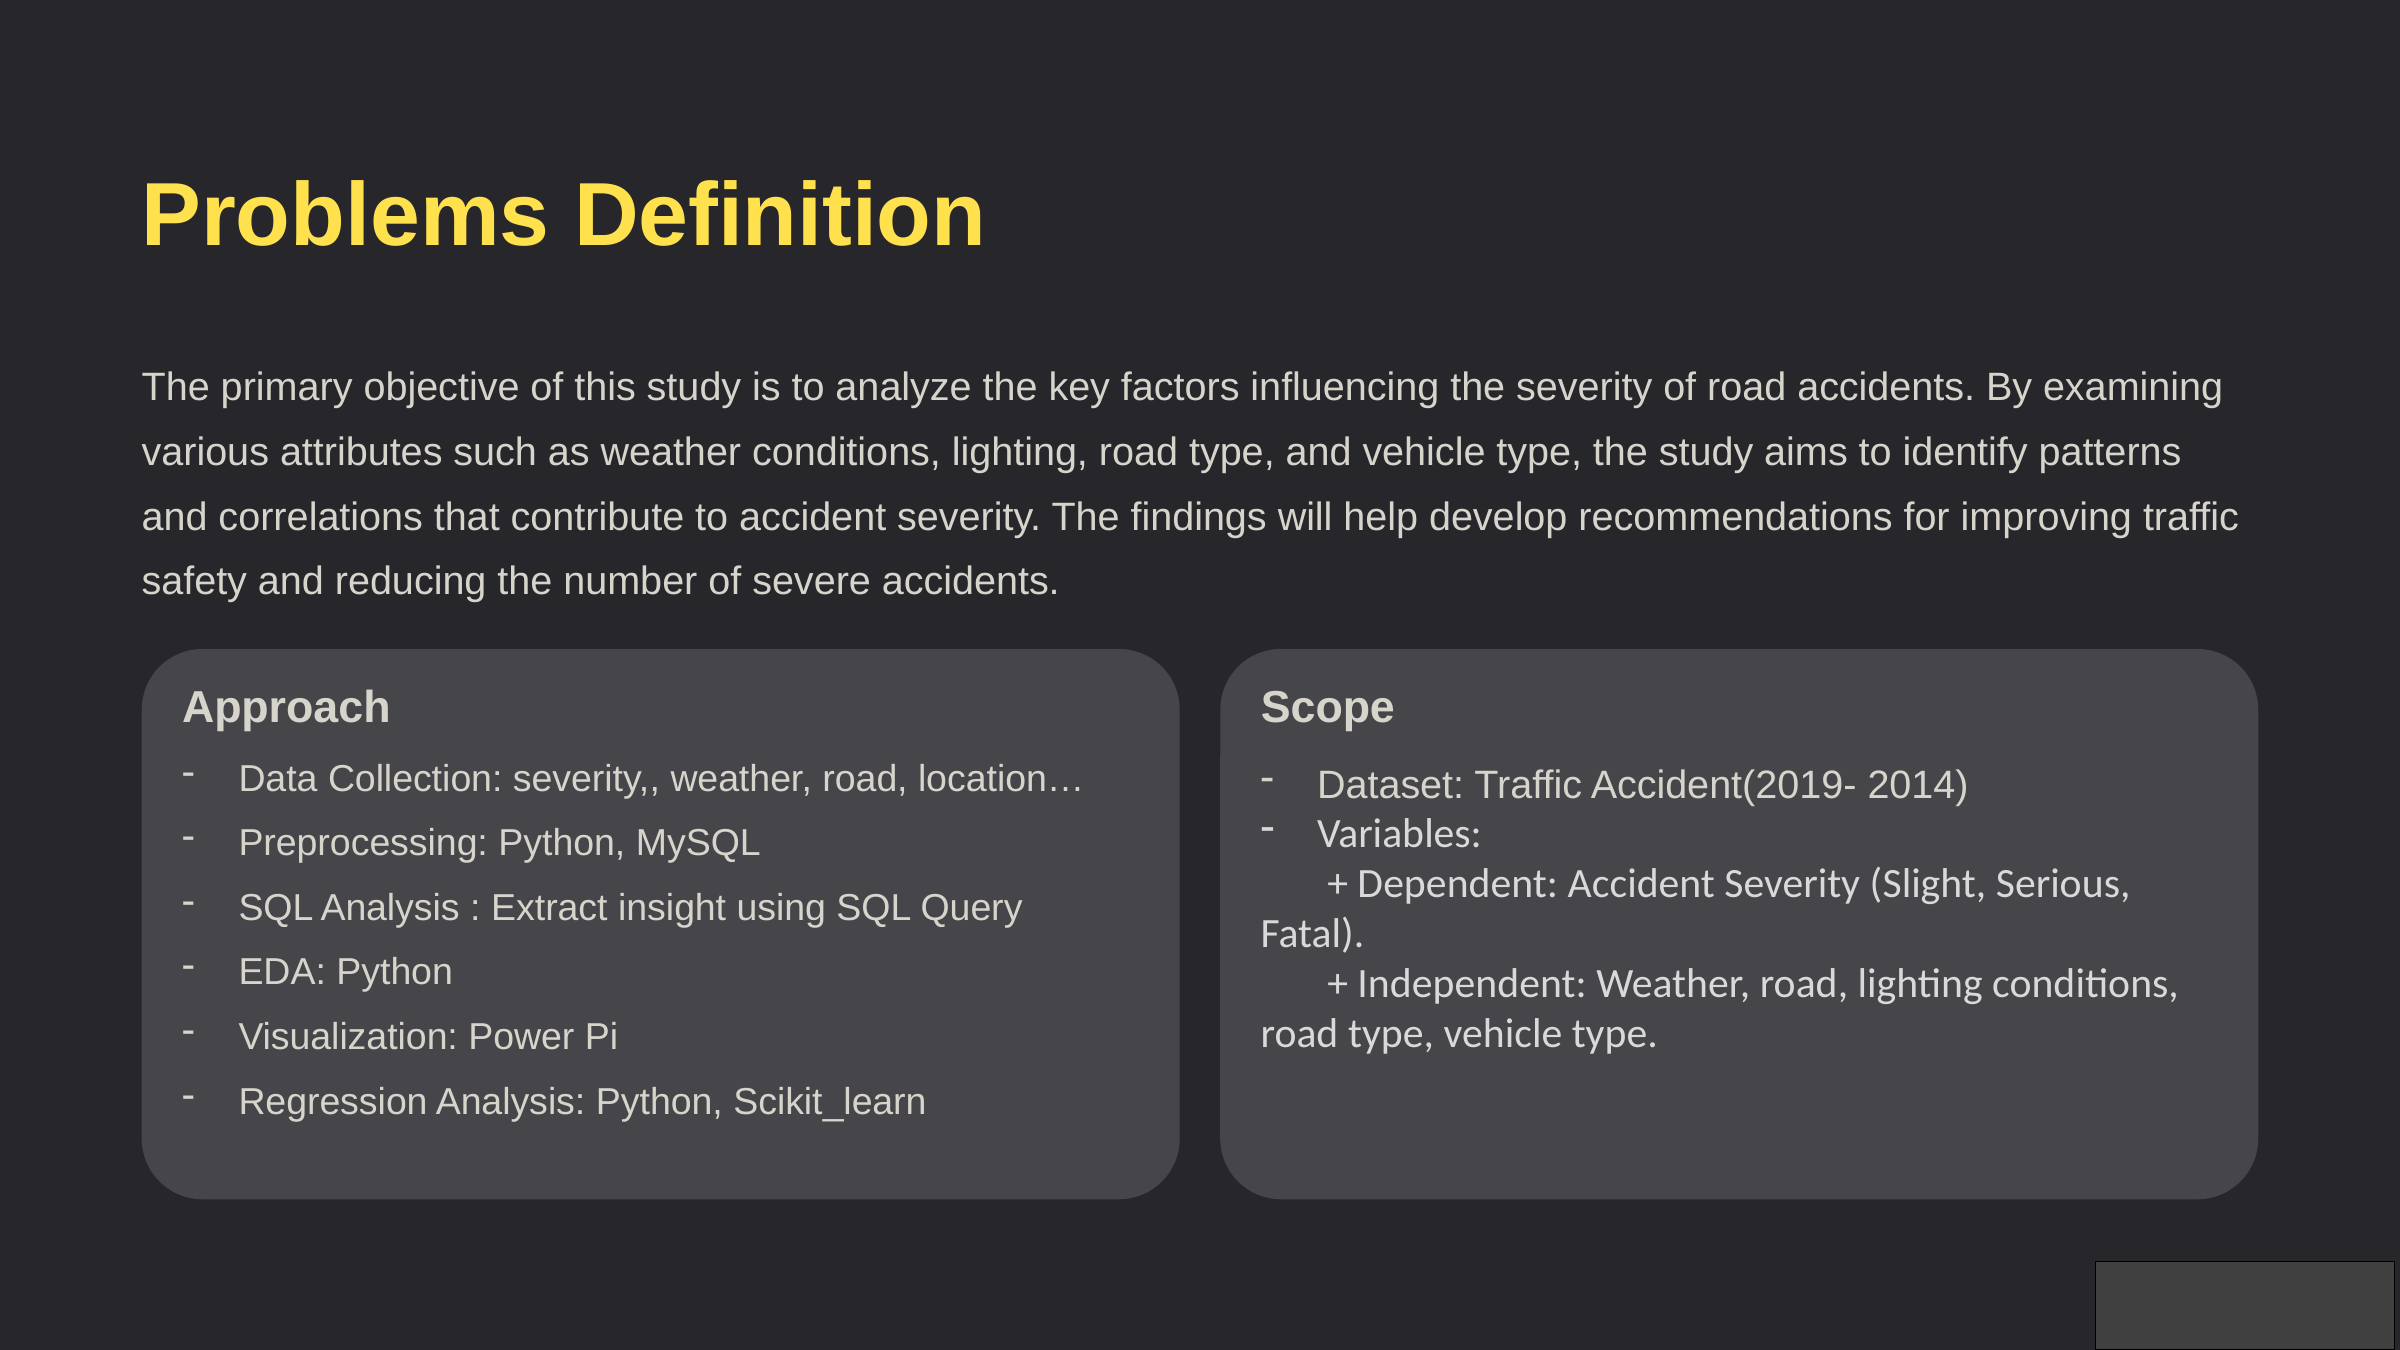

Problems Definition
The primary objective of this study is to analyze the key factors influencing the severity of road accidents. By examining various attributes such as weather conditions, lighting, road type, and vehicle type, the study aims to identify patterns and correlations that contribute to accident severity. The findings will help develop recommendations for improving traffic safety and reducing the number of severe accidents.

Approach
Scope
Data Collection: severity,, weather, road, location…
Preprocessing: Python, MySQL
SQL Analysis : Extract insight using SQL Query
EDA: Python
Visualization: Power Pi
Regression Analysis: Python, Scikit_learn

Dataset: Traffic Accident(2019- 2014)
Variables:
       + Dependent: Accident Severity (Slight, Serious, Fatal).
       + Independent: Weather, road, lighting conditions, road type, vehicle type.